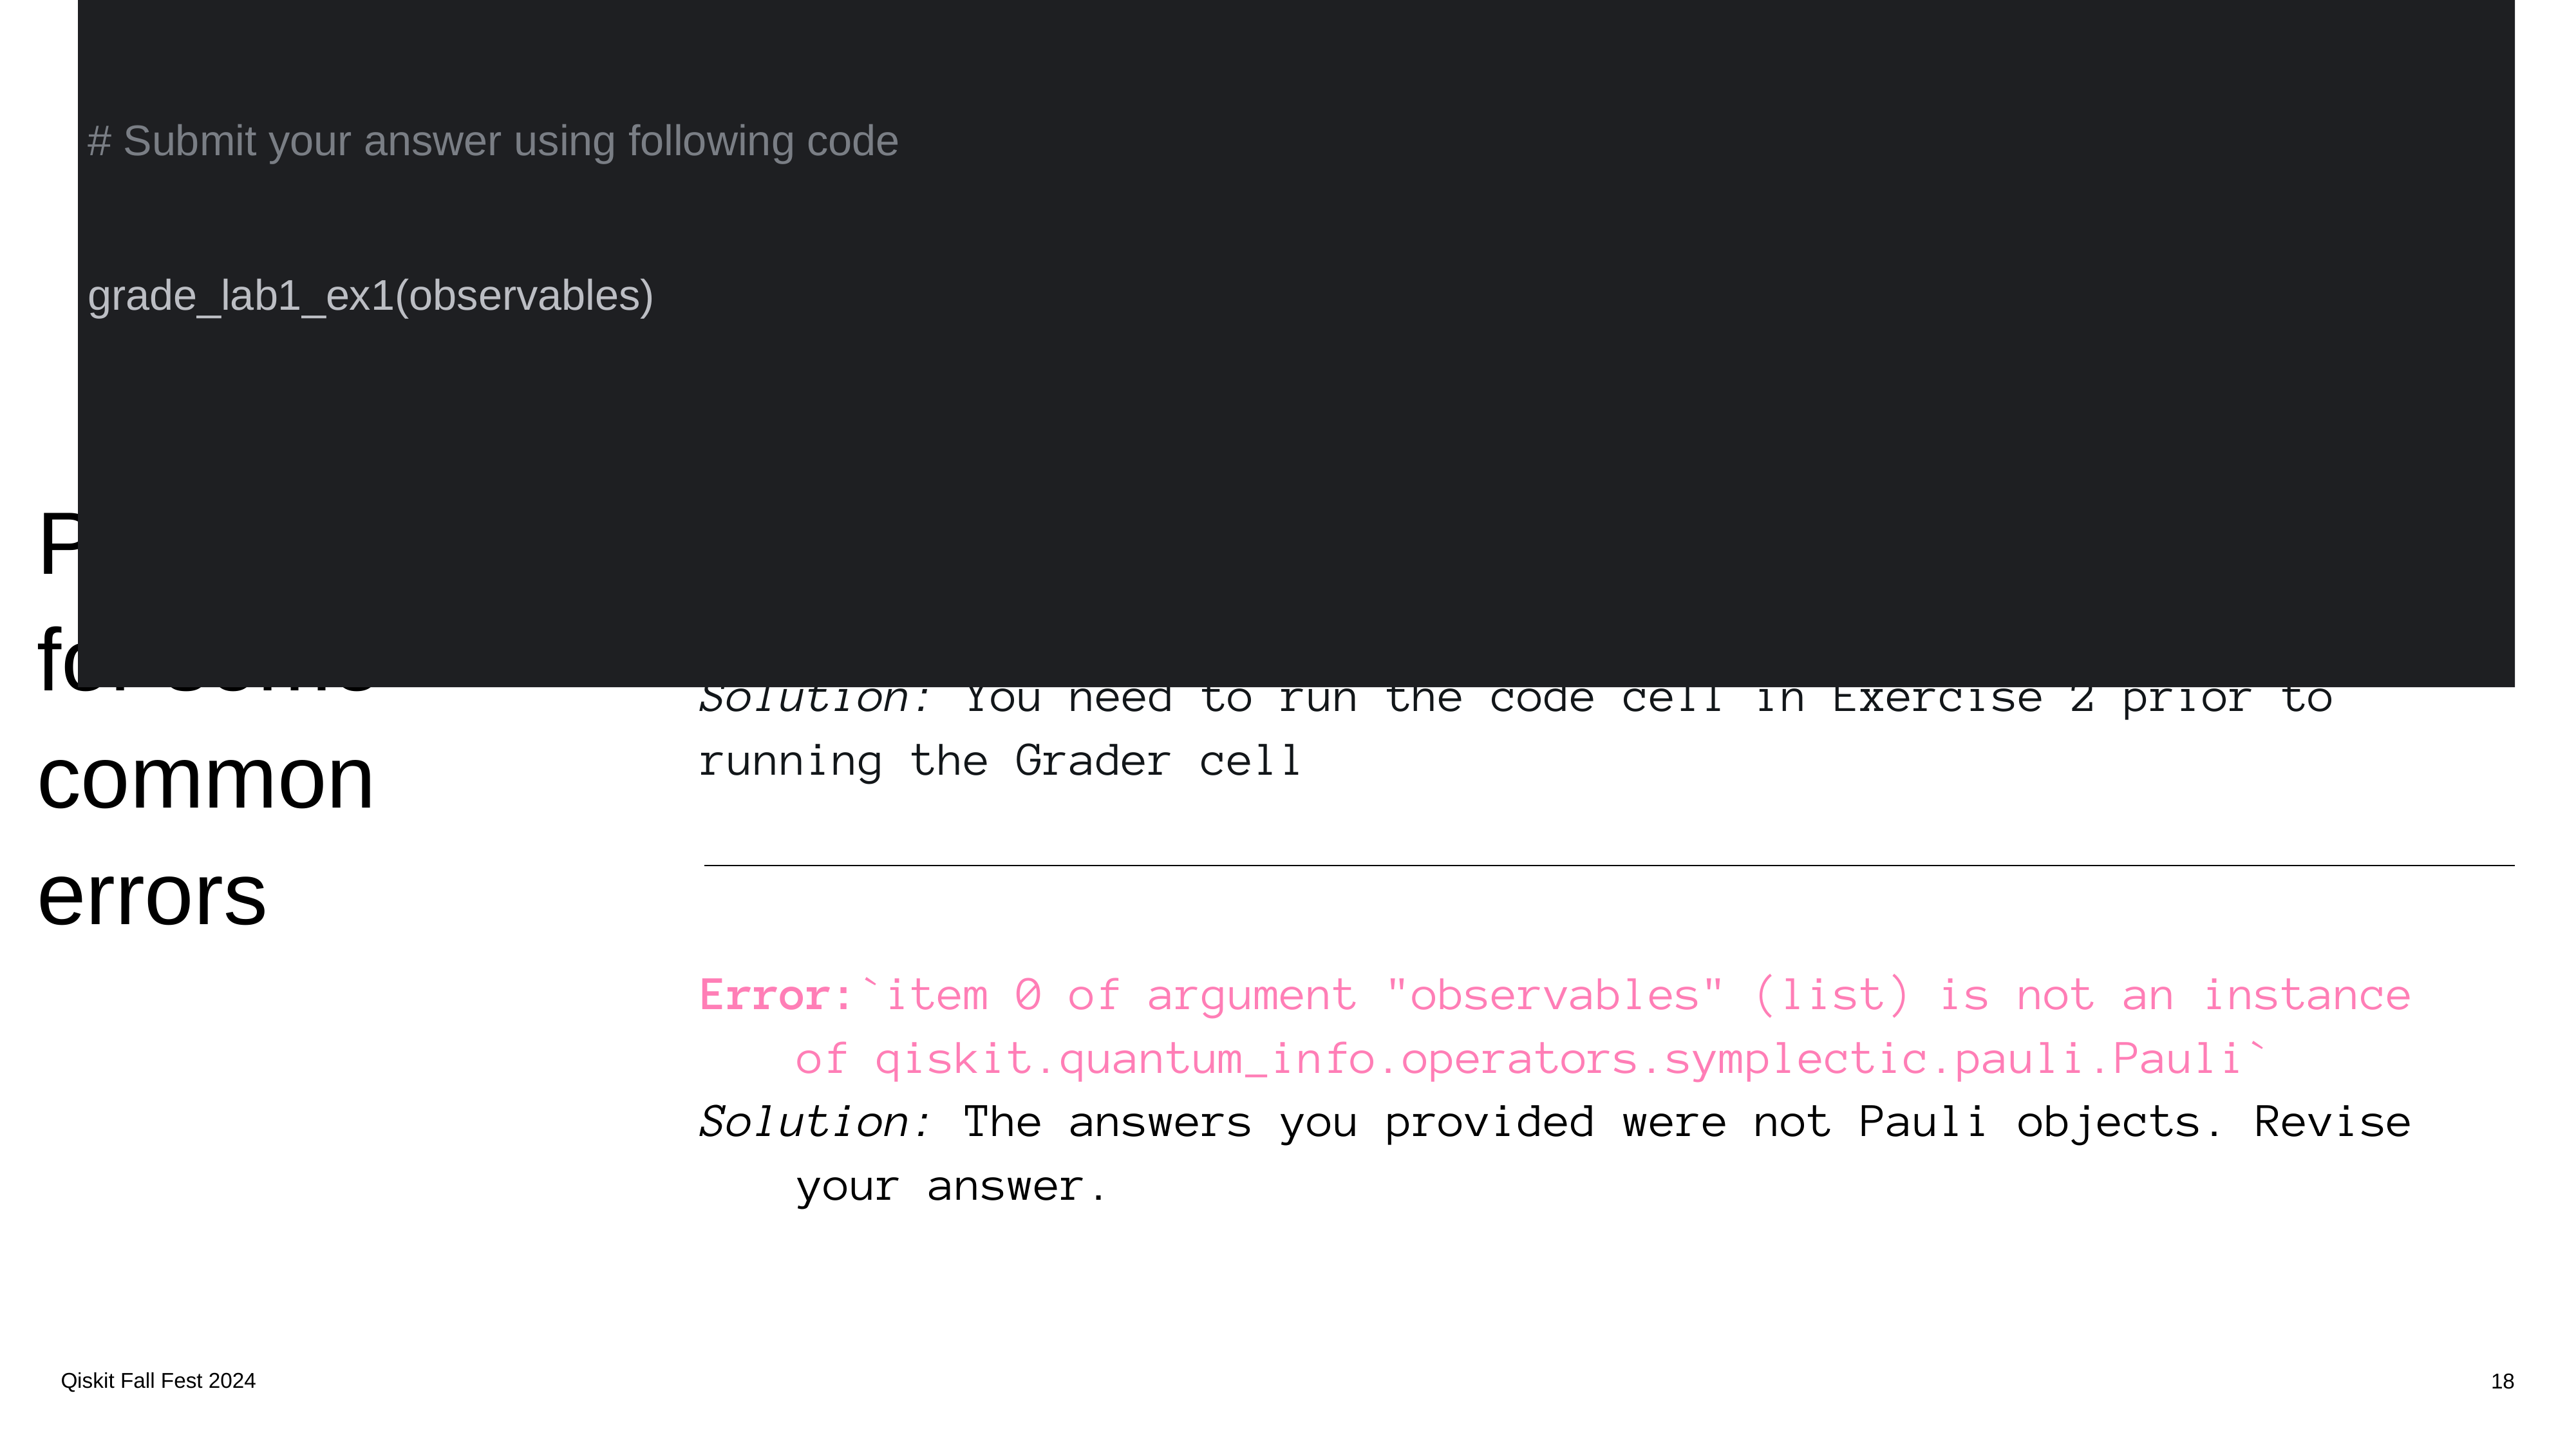

# Submit your answer using following code
grade_lab1_ex1(observables)

# Potential fixes for some common errors
Error: `NameError: name 'observables' is not defined`
Solution: You need to run the code cell in Exercise 2 prior to 	running the Grader cell
Error:`item 0 of argument "observables" (list) is not an instance     	of qiskit.quantum_info.operators.symplectic.pauli.Pauli`
Solution: The answers you provided were not Pauli objects. Revise 	your answer.
Qiskit Fall Fest 2024
18